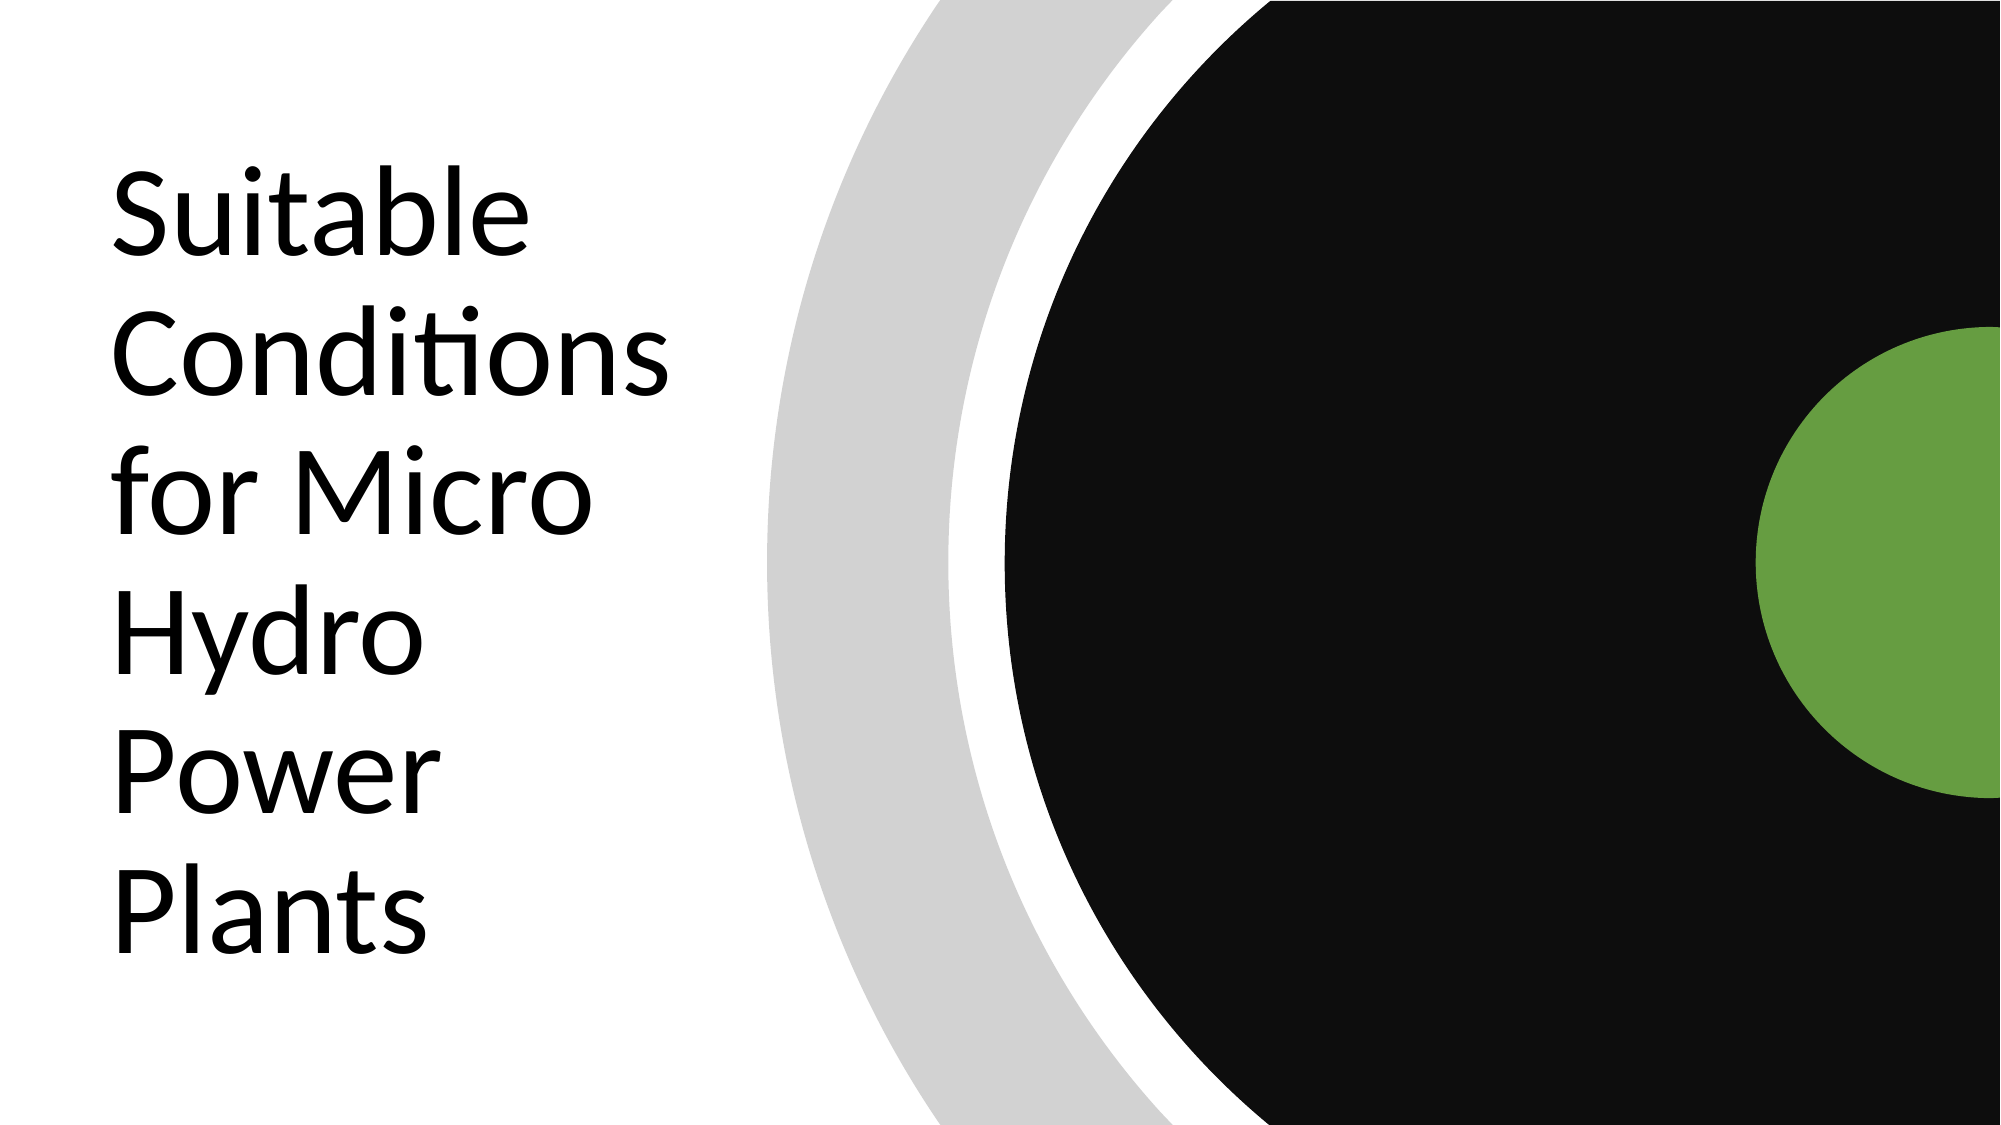

# Suitable Conditions for Micro Hydro Power Plants